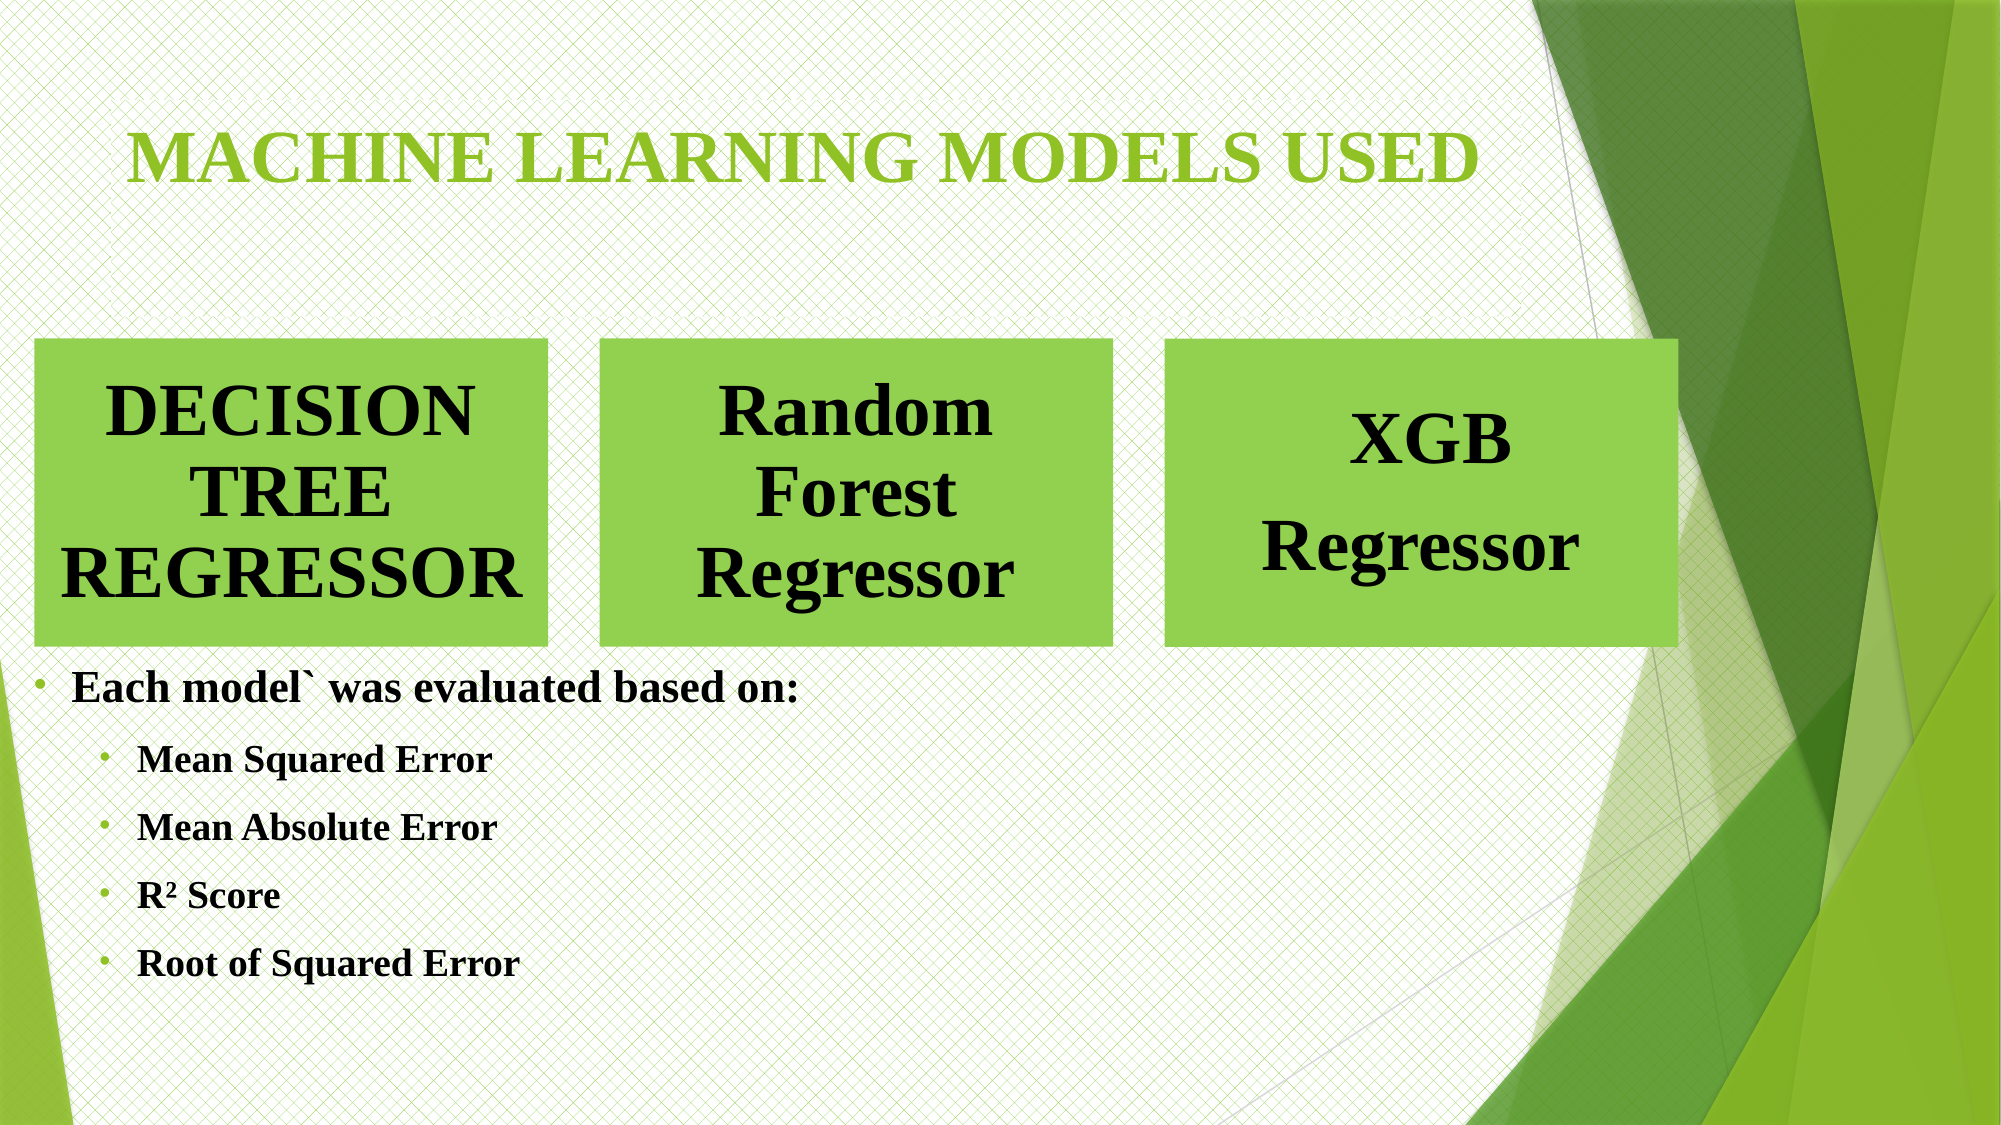

# MACHINE LEARNING MODELS USED
DECISION TREE REGRESSOR
Random Forest Regressor
 XGB
Regressor

Each model` was evaluated based on:
Mean Squared Error
Mean Absolute Error
R² Score
Root of Squared Error